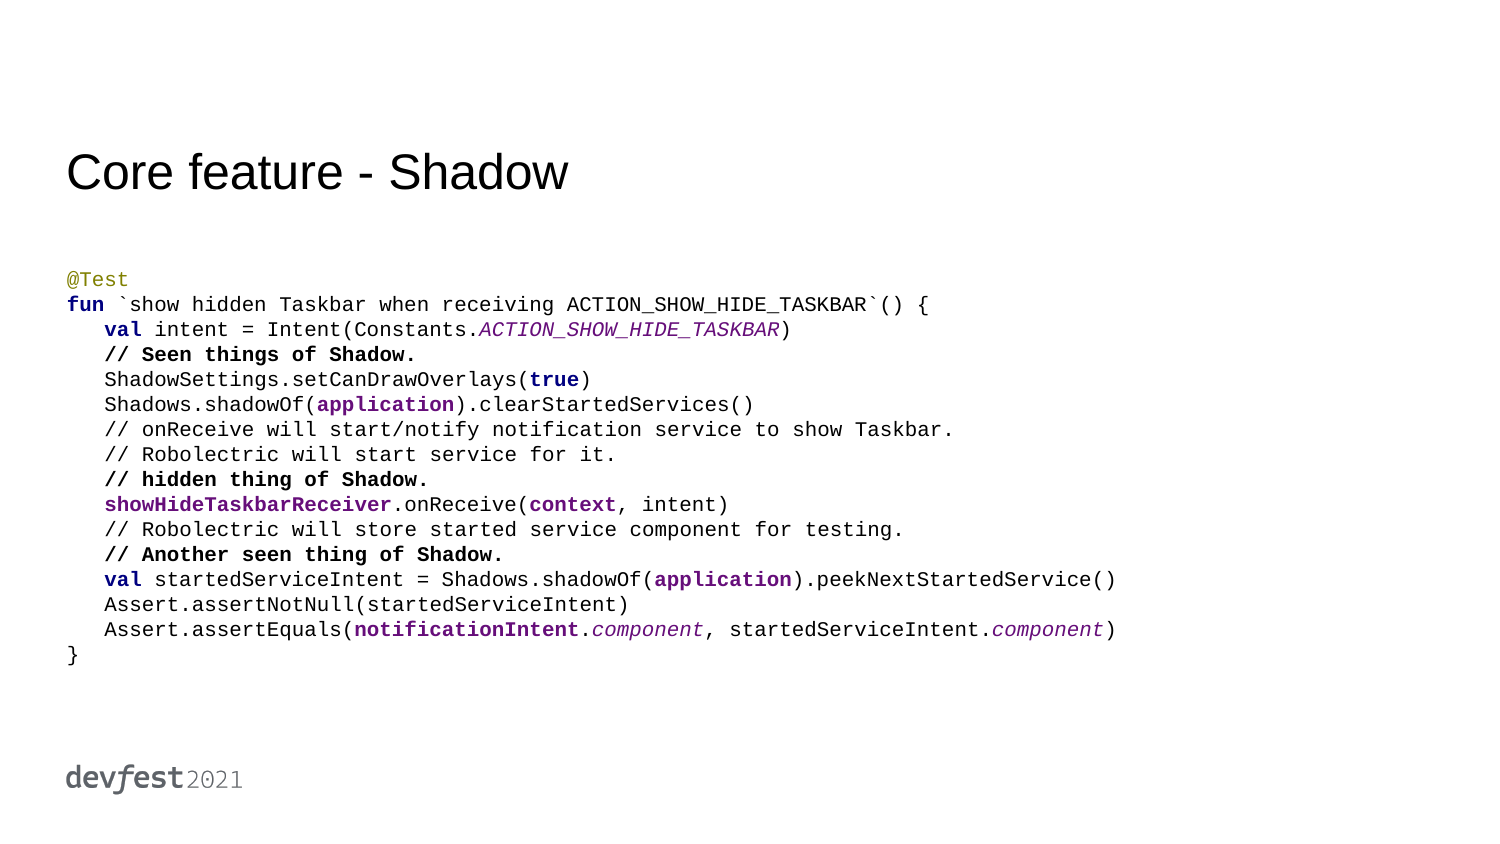

# Core feature - Shadow
@Test
fun `show hidden Taskbar when receiving ACTION_SHOW_HIDE_TASKBAR`() {
   val intent = Intent(Constants.ACTION_SHOW_HIDE_TASKBAR)
   // Seen things of Shadow.
   ShadowSettings.setCanDrawOverlays(true)
   Shadows.shadowOf(application).clearStartedServices()
   // onReceive will start/notify notification service to show Taskbar.
   // Robolectric will start service for it.
   // hidden thing of Shadow.
   showHideTaskbarReceiver.onReceive(context, intent)
   // Robolectric will store started service component for testing.
   // Another seen thing of Shadow.
   val startedServiceIntent = Shadows.shadowOf(application).peekNextStartedService()
   Assert.assertNotNull(startedServiceIntent)
   Assert.assertEquals(notificationIntent.component, startedServiceIntent.component)
}